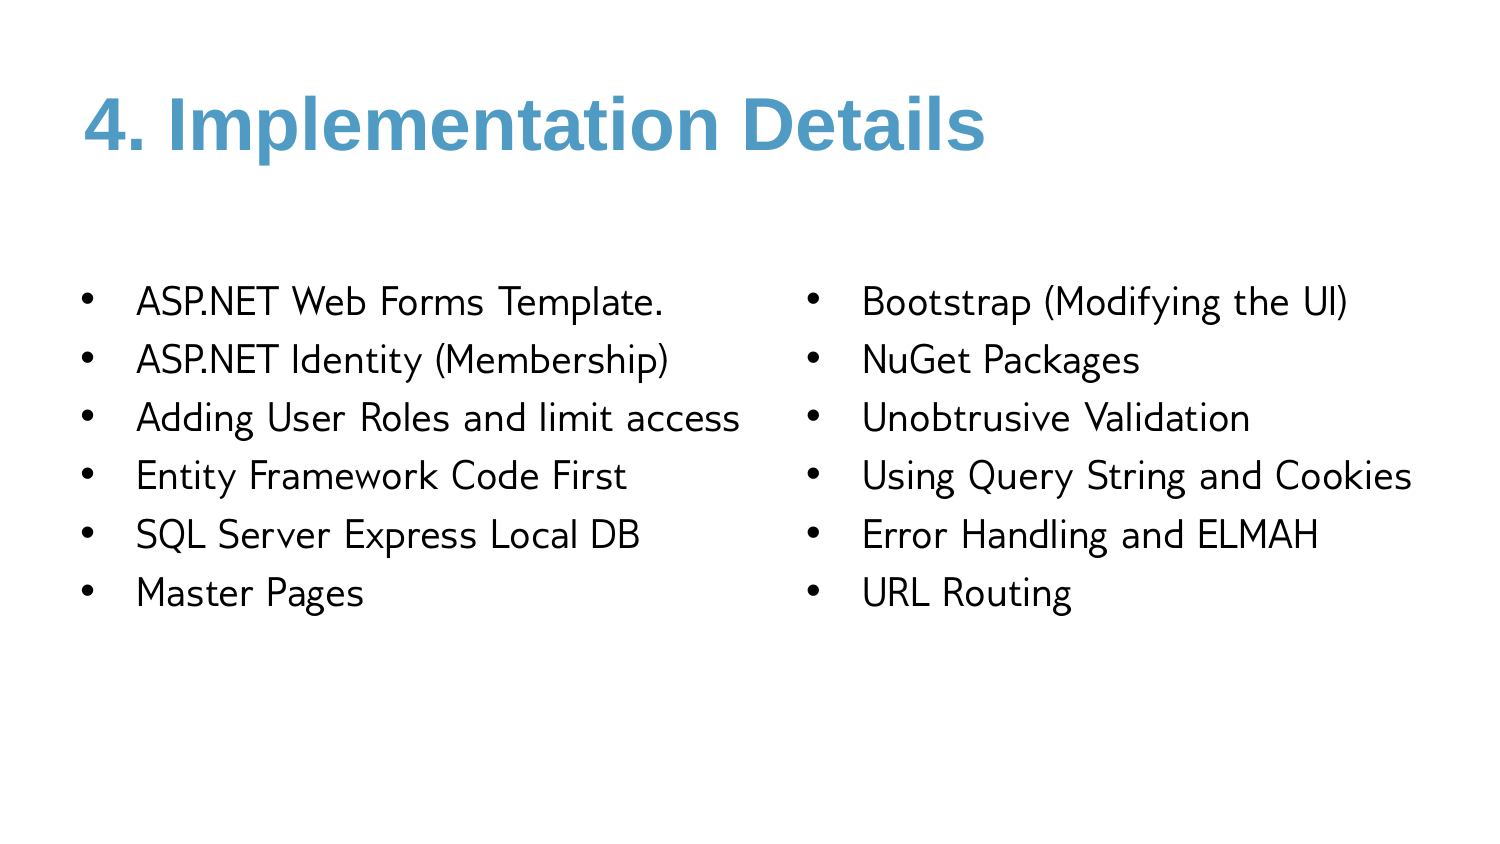

4. Implementation Details
ASP.NET Web Forms Template.
ASP.NET Identity (Membership)
Adding User Roles and limit access
Entity Framework Code First
SQL Server Express Local DB
Master Pages
Bootstrap (Modifying the UI)
NuGet Packages
Unobtrusive Validation
Using Query String and Cookies
Error Handling and ELMAH
URL Routing